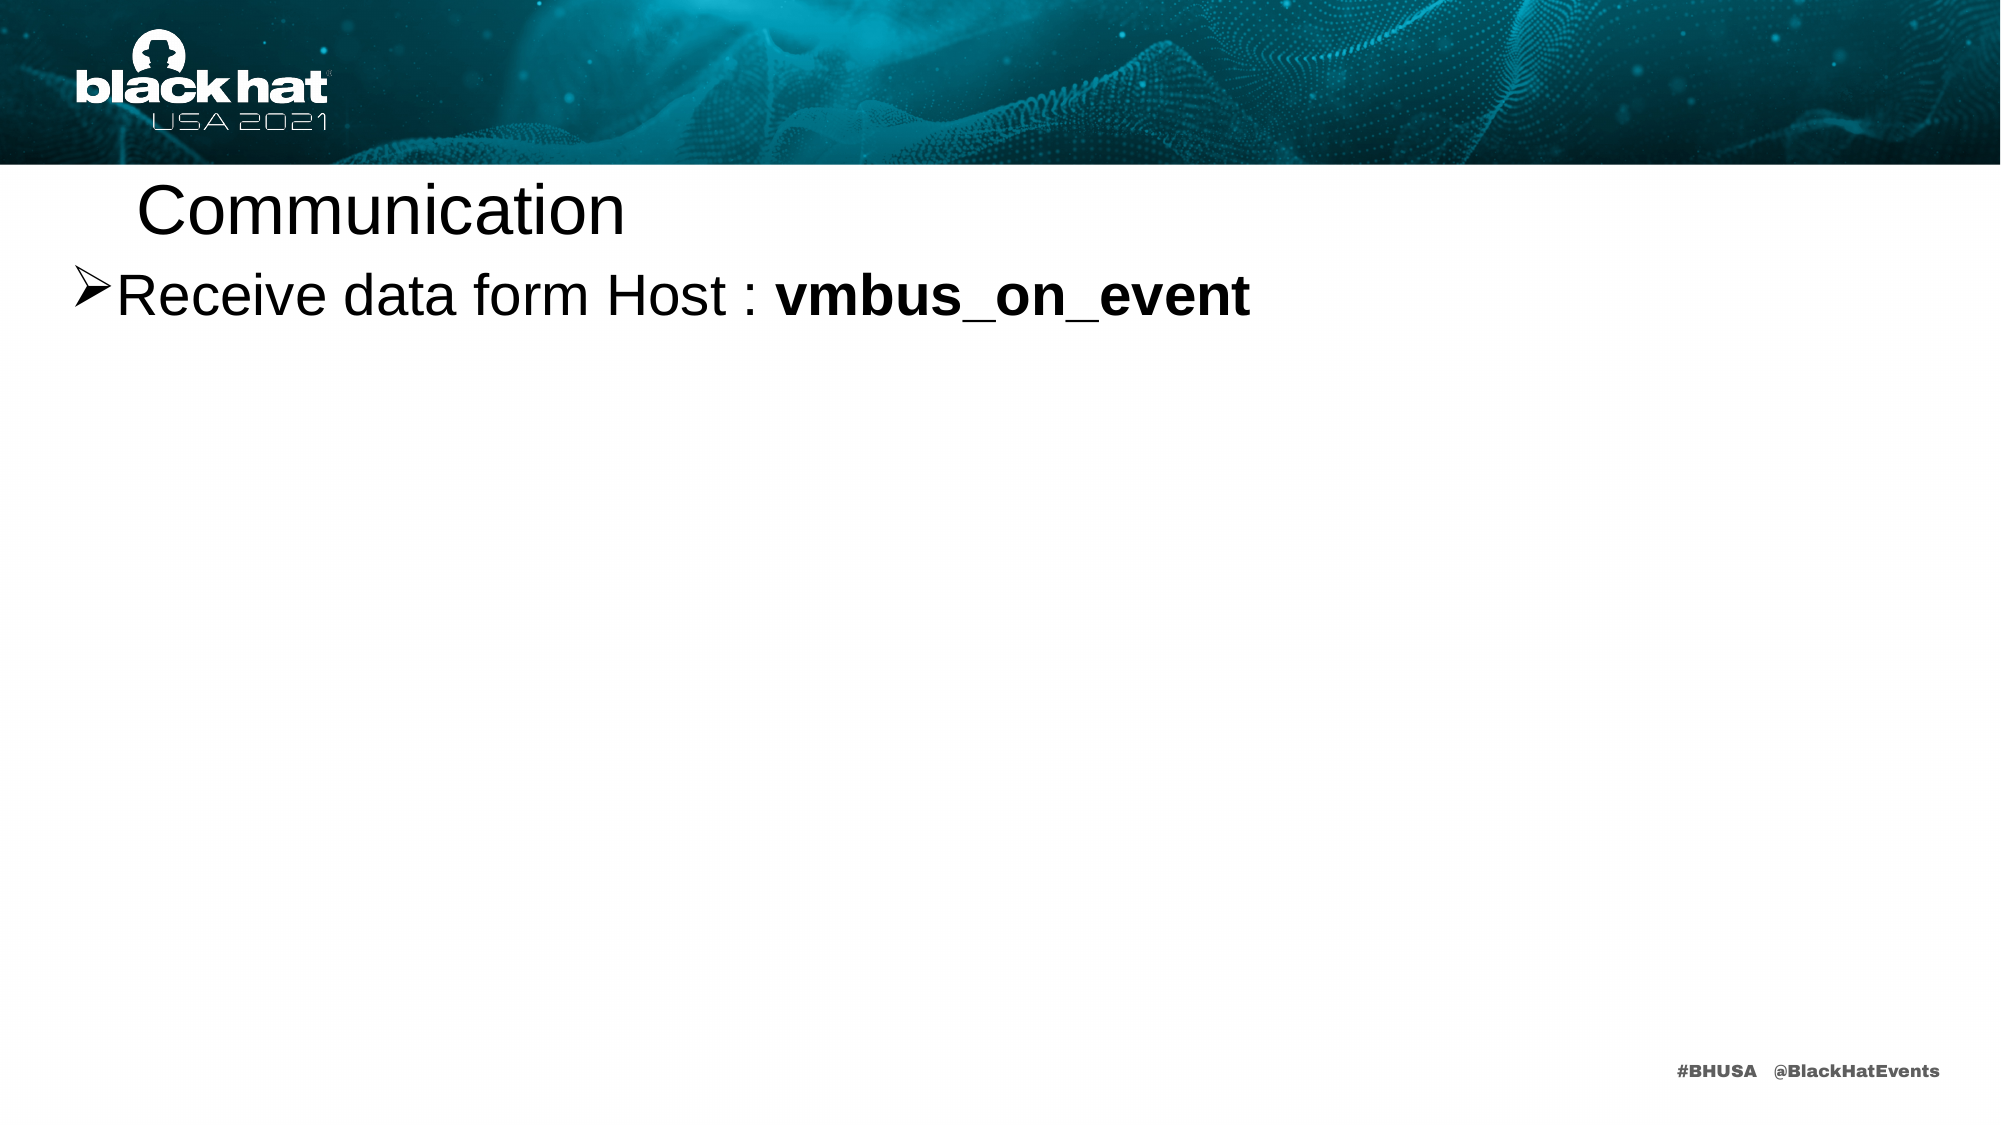

Communication
Receive data form Host : vmbus_on_event